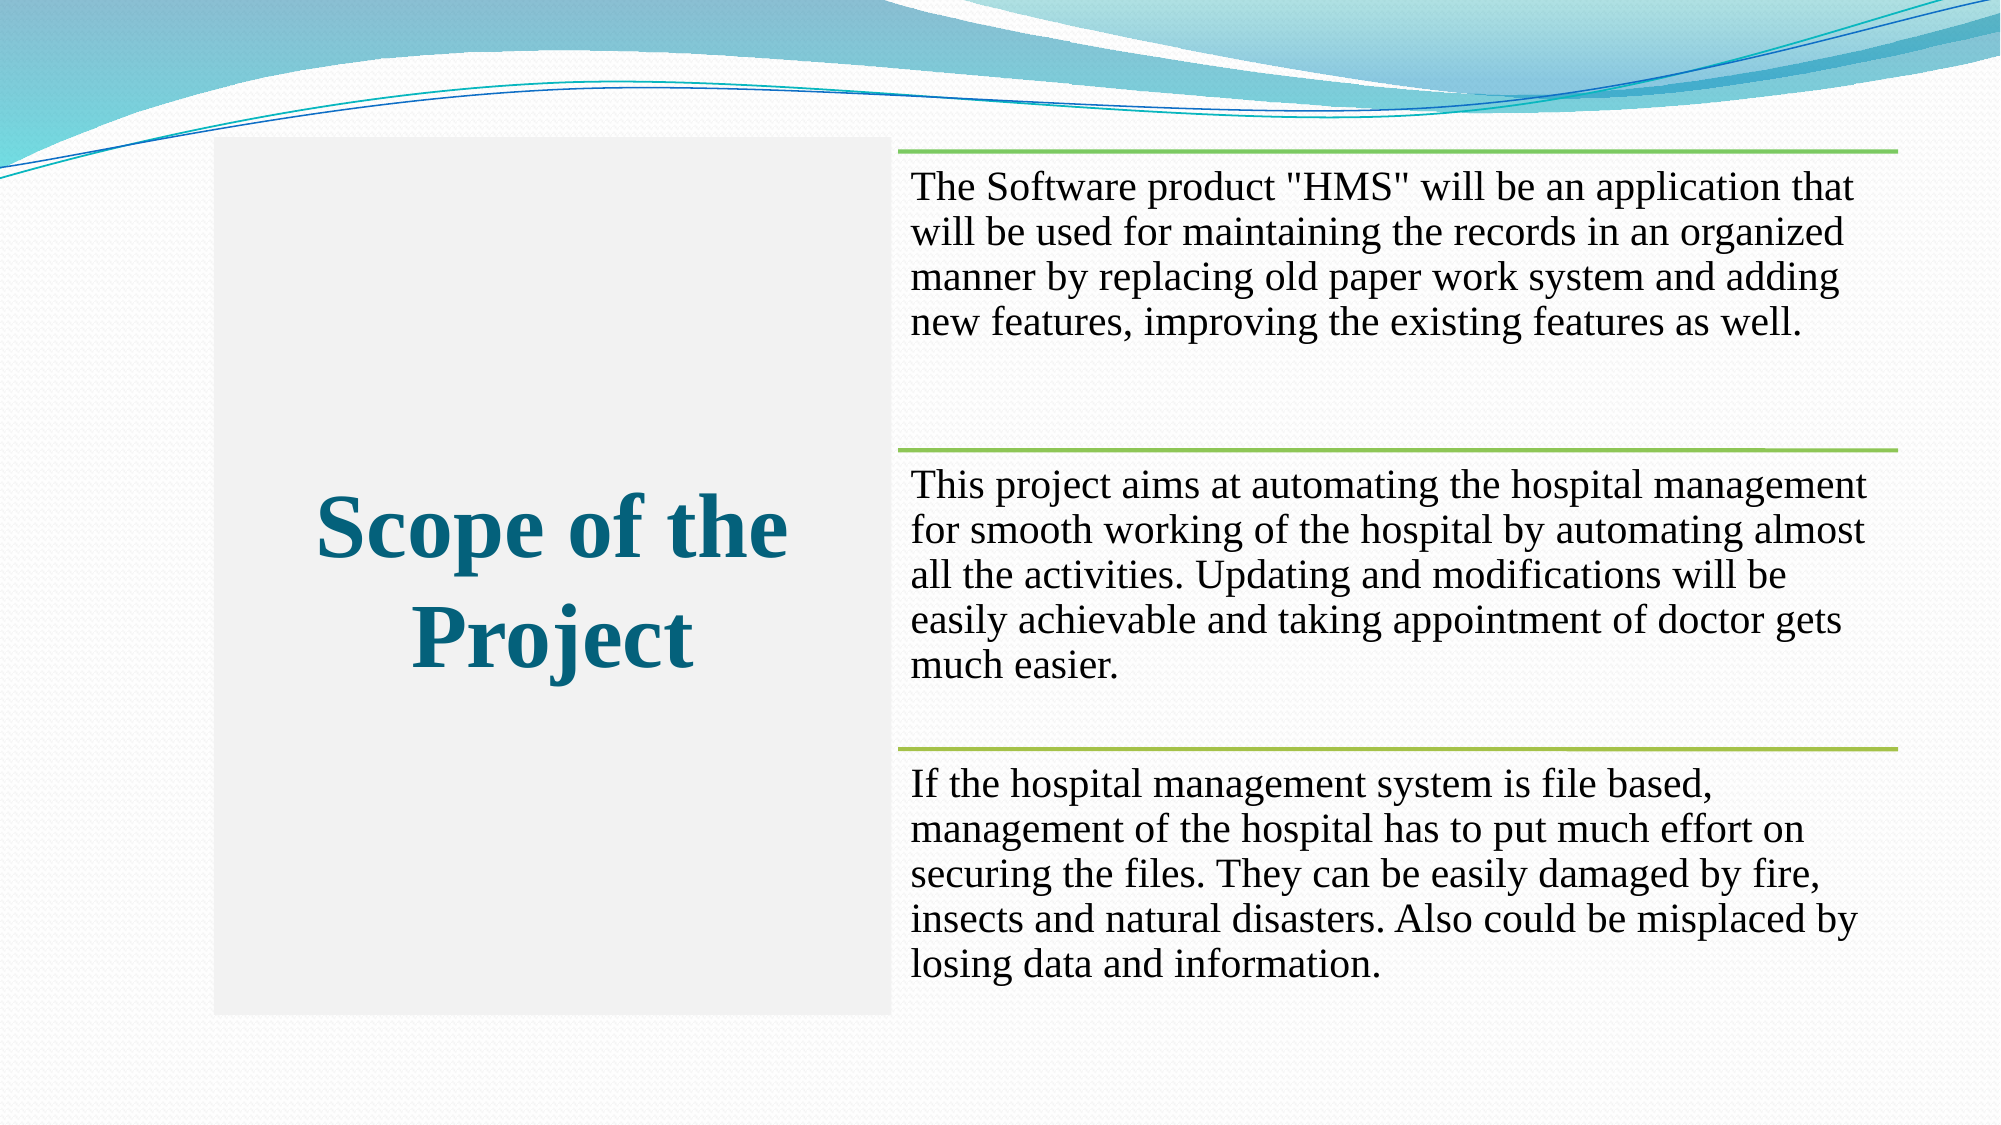

Scope of the Project
The Software product "HMS" will be an application that will be used for maintaining the records in an organized manner by replacing old paper work system and adding new features, improving the existing features as well.
This project aims at automating the hospital management for smooth working of the hospital by automating almost all the activities. Updating and modifications will be easily achievable and taking appointment of doctor gets much easier.
If the hospital management system is file based, management of the hospital has to put much effort on securing the files. They can be easily damaged by fire, insects and natural disasters. Also could be misplaced by losing data and information.